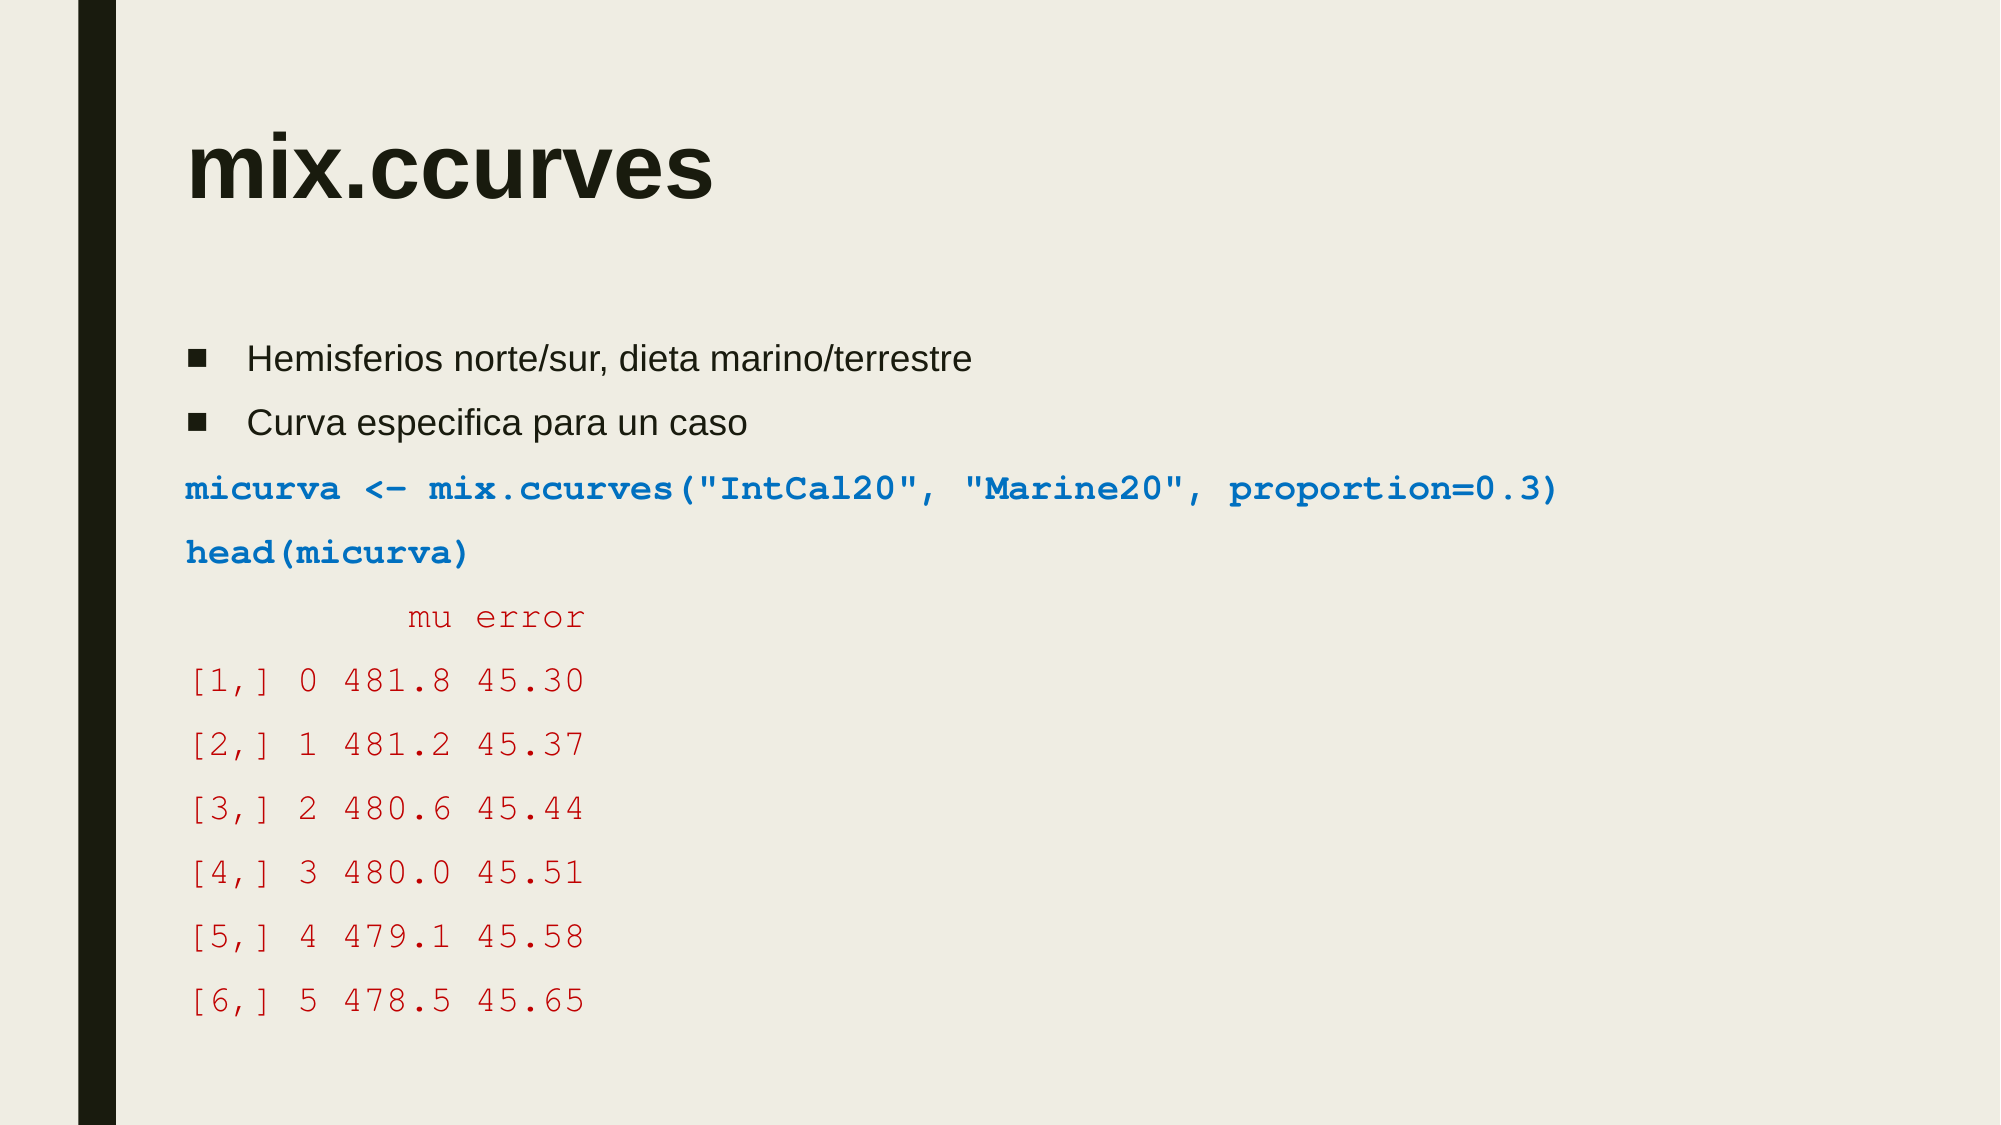

# mix.ccurves
Hemisferios norte/sur, dieta marino/terrestre
Curva especifica para un caso
micurva <- mix.ccurves("IntCal20", "Marine20", proportion=0.3)
head(micurva)
          mu error
[1,] 0 481.8 45.30
[2,] 1 481.2 45.37
[3,] 2 480.6 45.44
[4,] 3 480.0 45.51
[5,] 4 479.1 45.58
[6,] 5 478.5 45.65